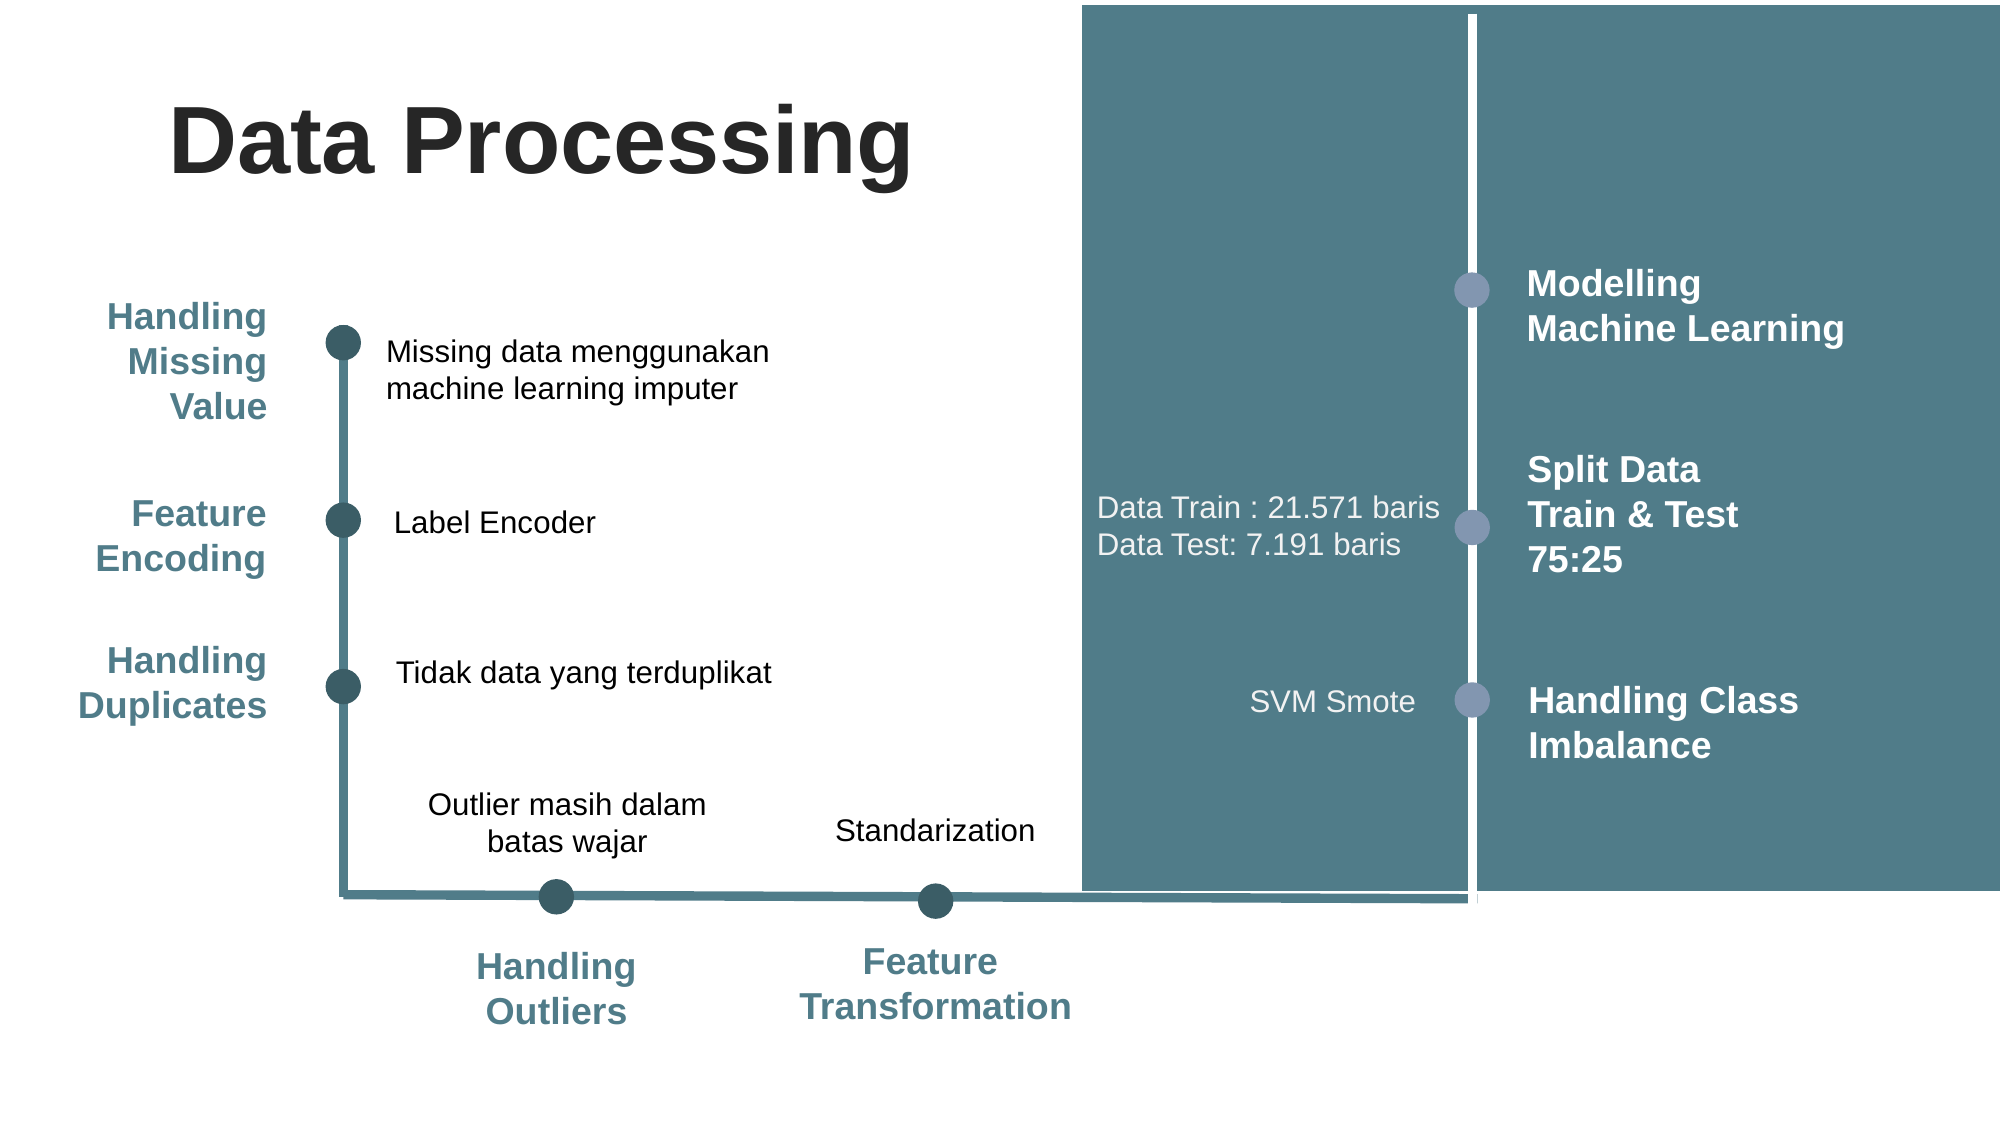

Data Processing
Modelling
Machine Learning

Handling Missing Value
Missing data menggunakan
machine learning imputer

Split Data
Train & Test
75:25
Data Train : 21.571 baris
Data Test: 7.191 baris
Feature Encoding
Label Encoder

Handling Duplicates
Tidak data yang terduplikat

Handling Class
Imbalance
SVM Smote

Standarization
Outlier masih dalam batas wajar

Feature
Transformation
Handling Outliers